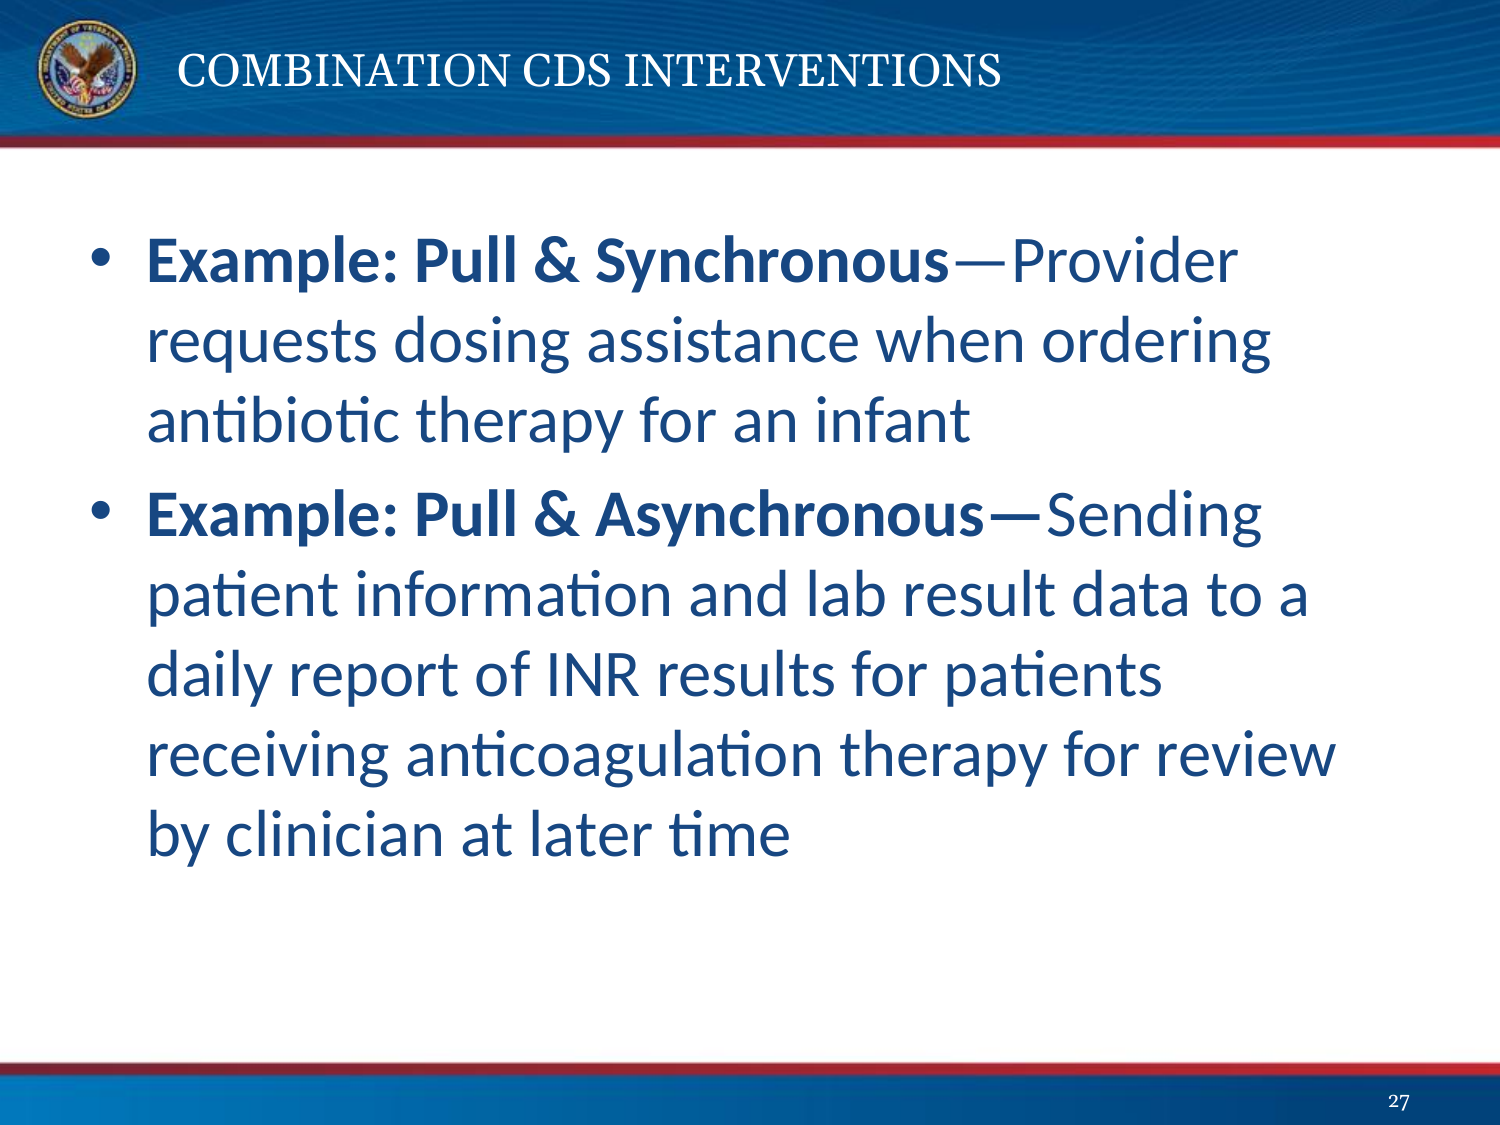

# Combination CDS Interventions
Example: Pull & Synchronous—Provider requests dosing assistance when ordering antibiotic therapy for an infant
Example: Pull & Asynchronous—Sending patient information and lab result data to a daily report of INR results for patients receiving anticoagulation therapy for review by clinician at later time
27